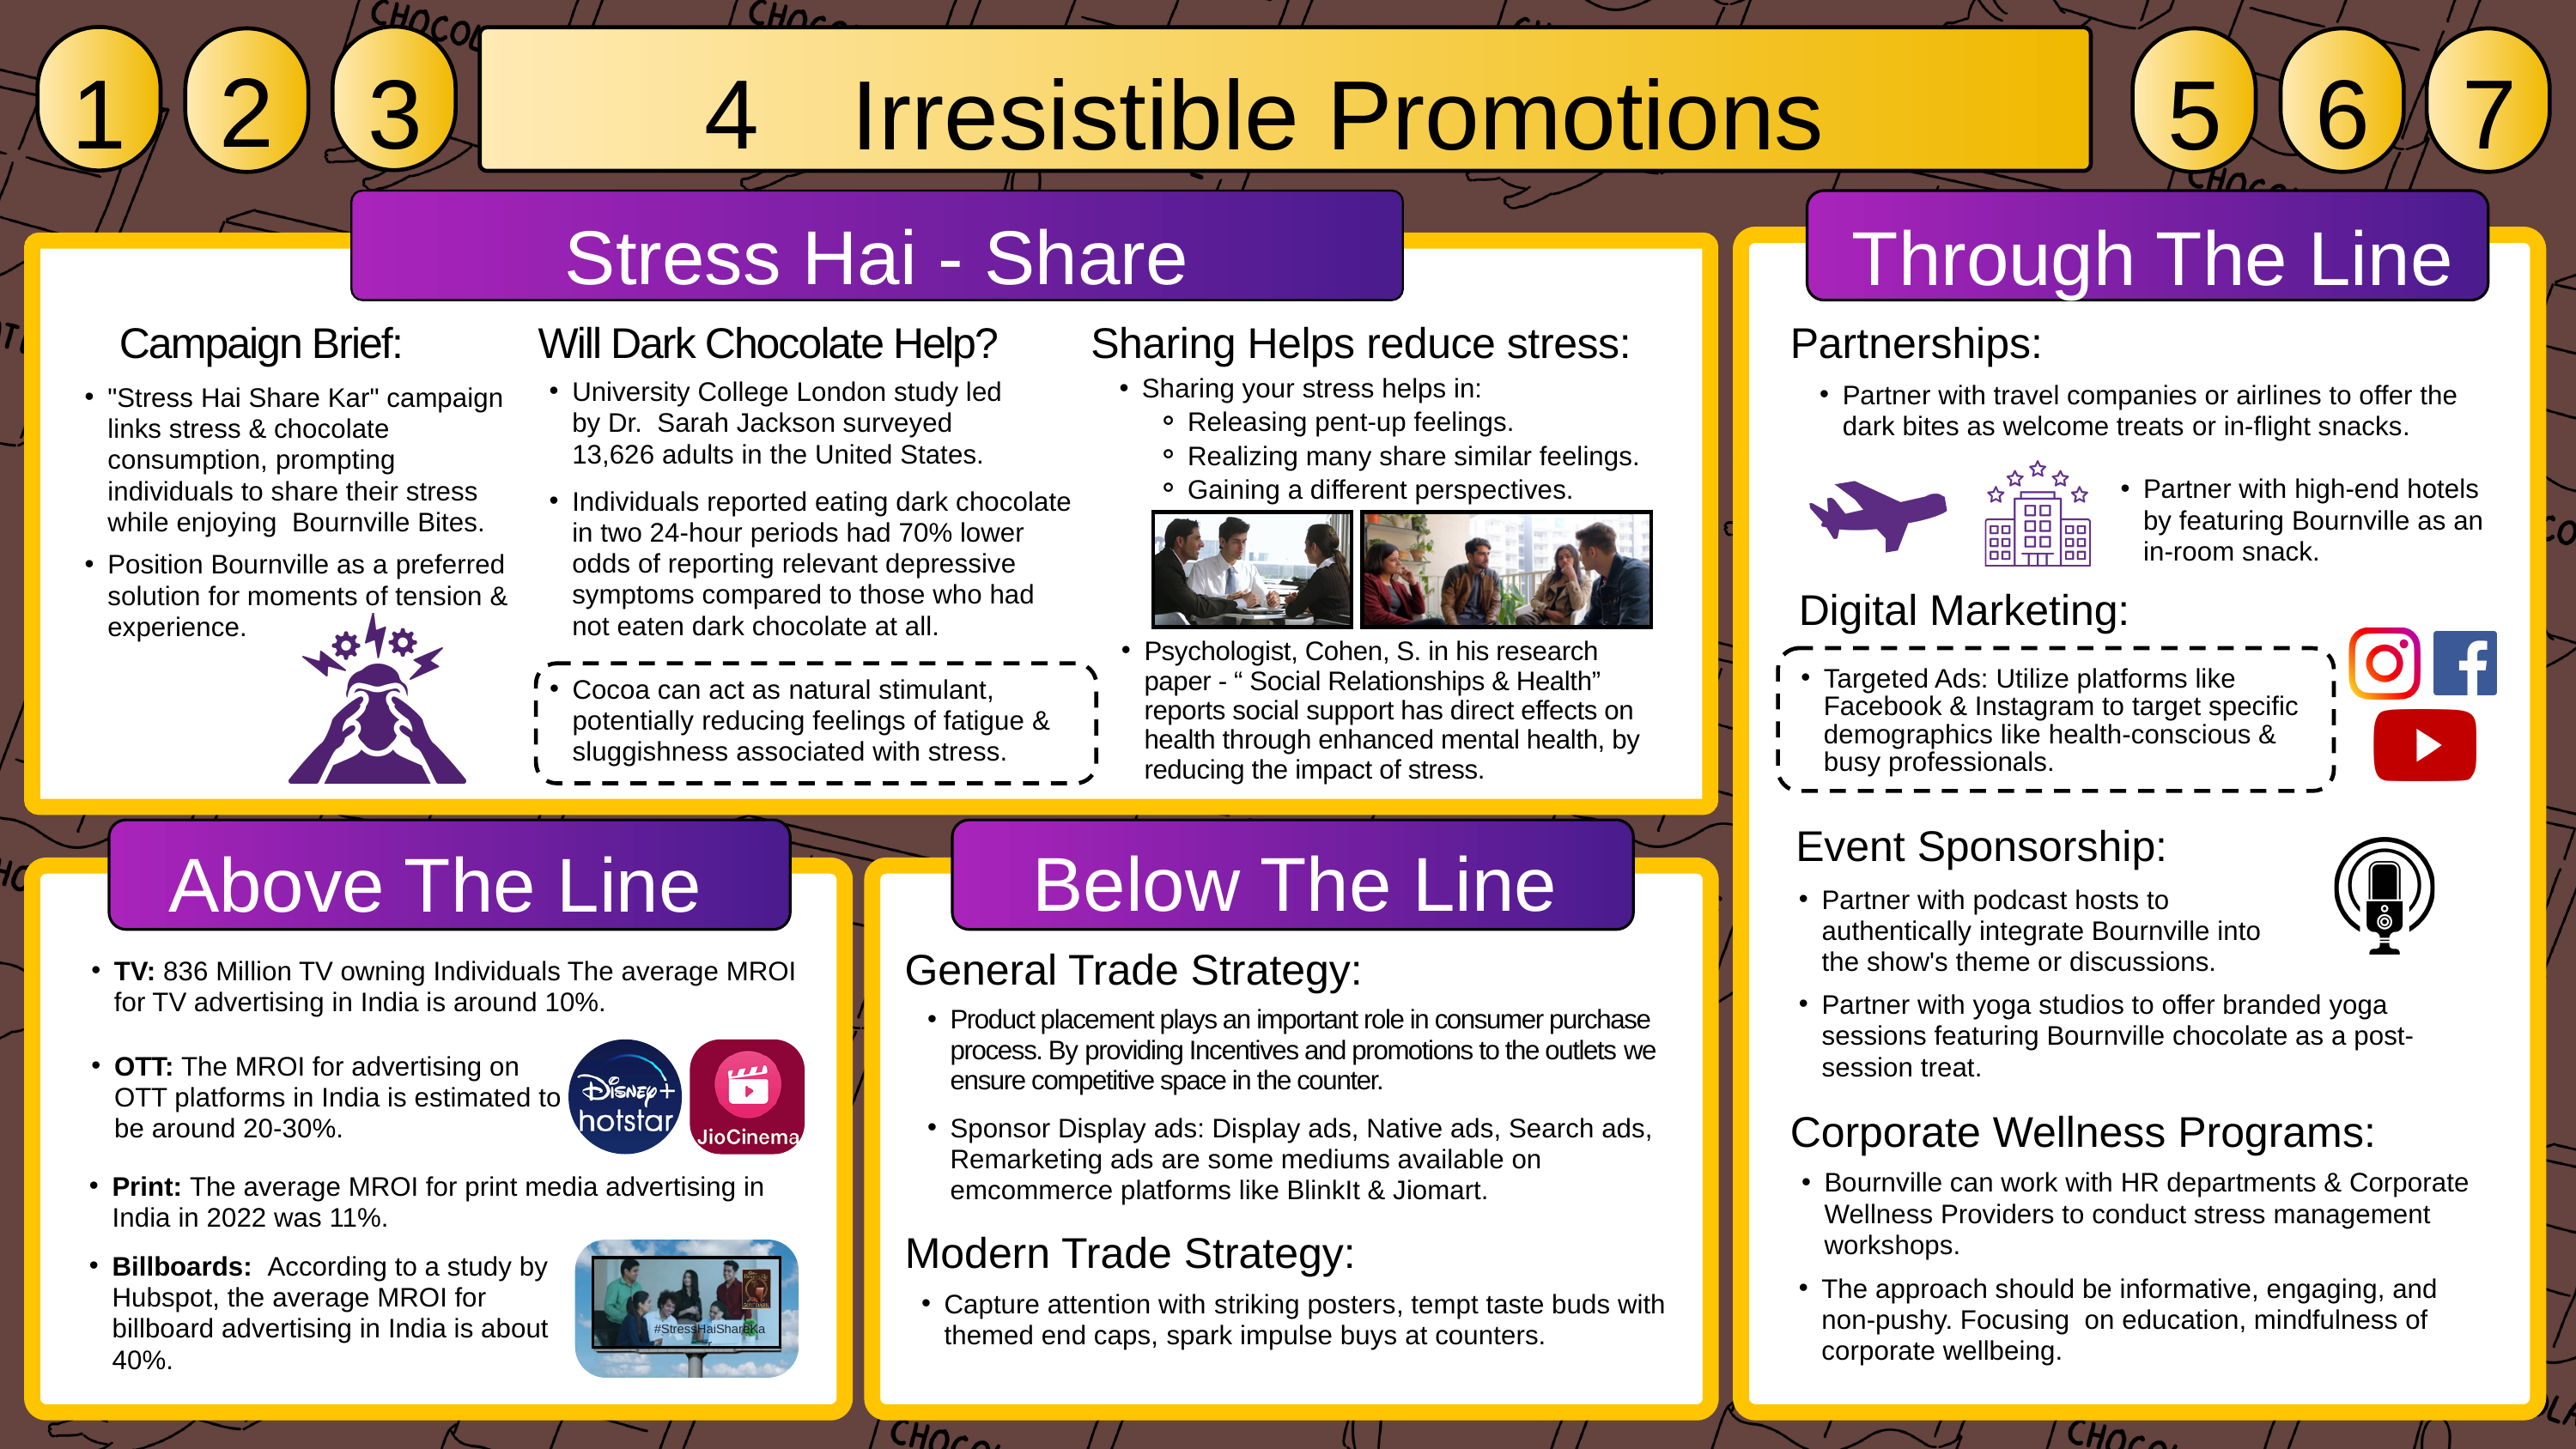

2
3
1
6
4
7
5
Irresistible Promotions

Stress Hai - Share Kar
Through The Line

Partnerships:
Sharing Helps reduce stress:
Will Dark Chocolate Help?
Campaign Brief:

Sharing your stress helps in:
Releasing pent-up feelings.
Realizing many share similar feelings.
Gaining a different perspectives.
University College London study led by Dr.  Sarah Jackson surveyed 13,626 adults in the United States.
Partner with travel companies or airlines to offer the dark bites as welcome treats or in-flight snacks.
"Stress Hai Share Kar" campaign links stress & chocolate consumption, prompting individuals to share their stress while enjoying  Bournville Bites.

Partner with high-end hotels by featuring Bournville as an in-room snack.

Individuals reported eating dark chocolate in two 24-hour periods had 70% lower odds of reporting relevant depressive symptoms compared to those who had not eaten dark chocolate at all.

Position Bournville as a preferred solution for moments of tension & experience.
Digital Marketing:

Psychologist, Cohen, S. in his research paper - “ Social Relationships & Health” reports social support has direct effects on health through enhanced mental health, by reducing the impact of stress.

Targeted Ads: Utilize platforms like Facebook & Instagram to target specific demographics like health-conscious & busy professionals.
Cocoa can act as natural stimulant, potentially reducing feelings of fatigue & sluggishness associated with stress.

Below The Line

Above The Line
Event Sponsorship:

Partner with podcast hosts to authentically integrate Bournville into the show's theme or discussions.

General Trade Strategy:
TV: 836 Million TV owning Individuals The average MROI for TV advertising in India is around 10%.
Partner with yoga studios to offer branded yoga sessions featuring Bournville chocolate as a post-session treat.
Product placement plays an important role in consumer purchase process. By providing Incentives and promotions to the outlets we ensure competitive space in the counter.

OTT: The MROI for advertising on OTT platforms in India is estimated to be around 20-30%.
Corporate Wellness Programs:
Sponsor Display ads: Display ads, Native ads, Search ads, Remarketing ads are some mediums available on emcommerce platforms like BlinkIt & Jiomart.

Bournville can work with HR departments & Corporate Wellness Providers to conduct stress management workshops.
Print: The average MROI for print media advertising in India in 2022 was 11%.

Modern Trade Strategy:

Billboards:  According to a study by Hubspot, the average MROI for billboard advertising in India is about 40%.

12gm Bite

The approach should be informative, engaging, and non-pushy. Focusing  on education, mindfulness of corporate wellbeing.
Capture attention with striking posters, tempt taste buds with themed end caps, spark impulse buys at counters.
#StressHaiShareKar